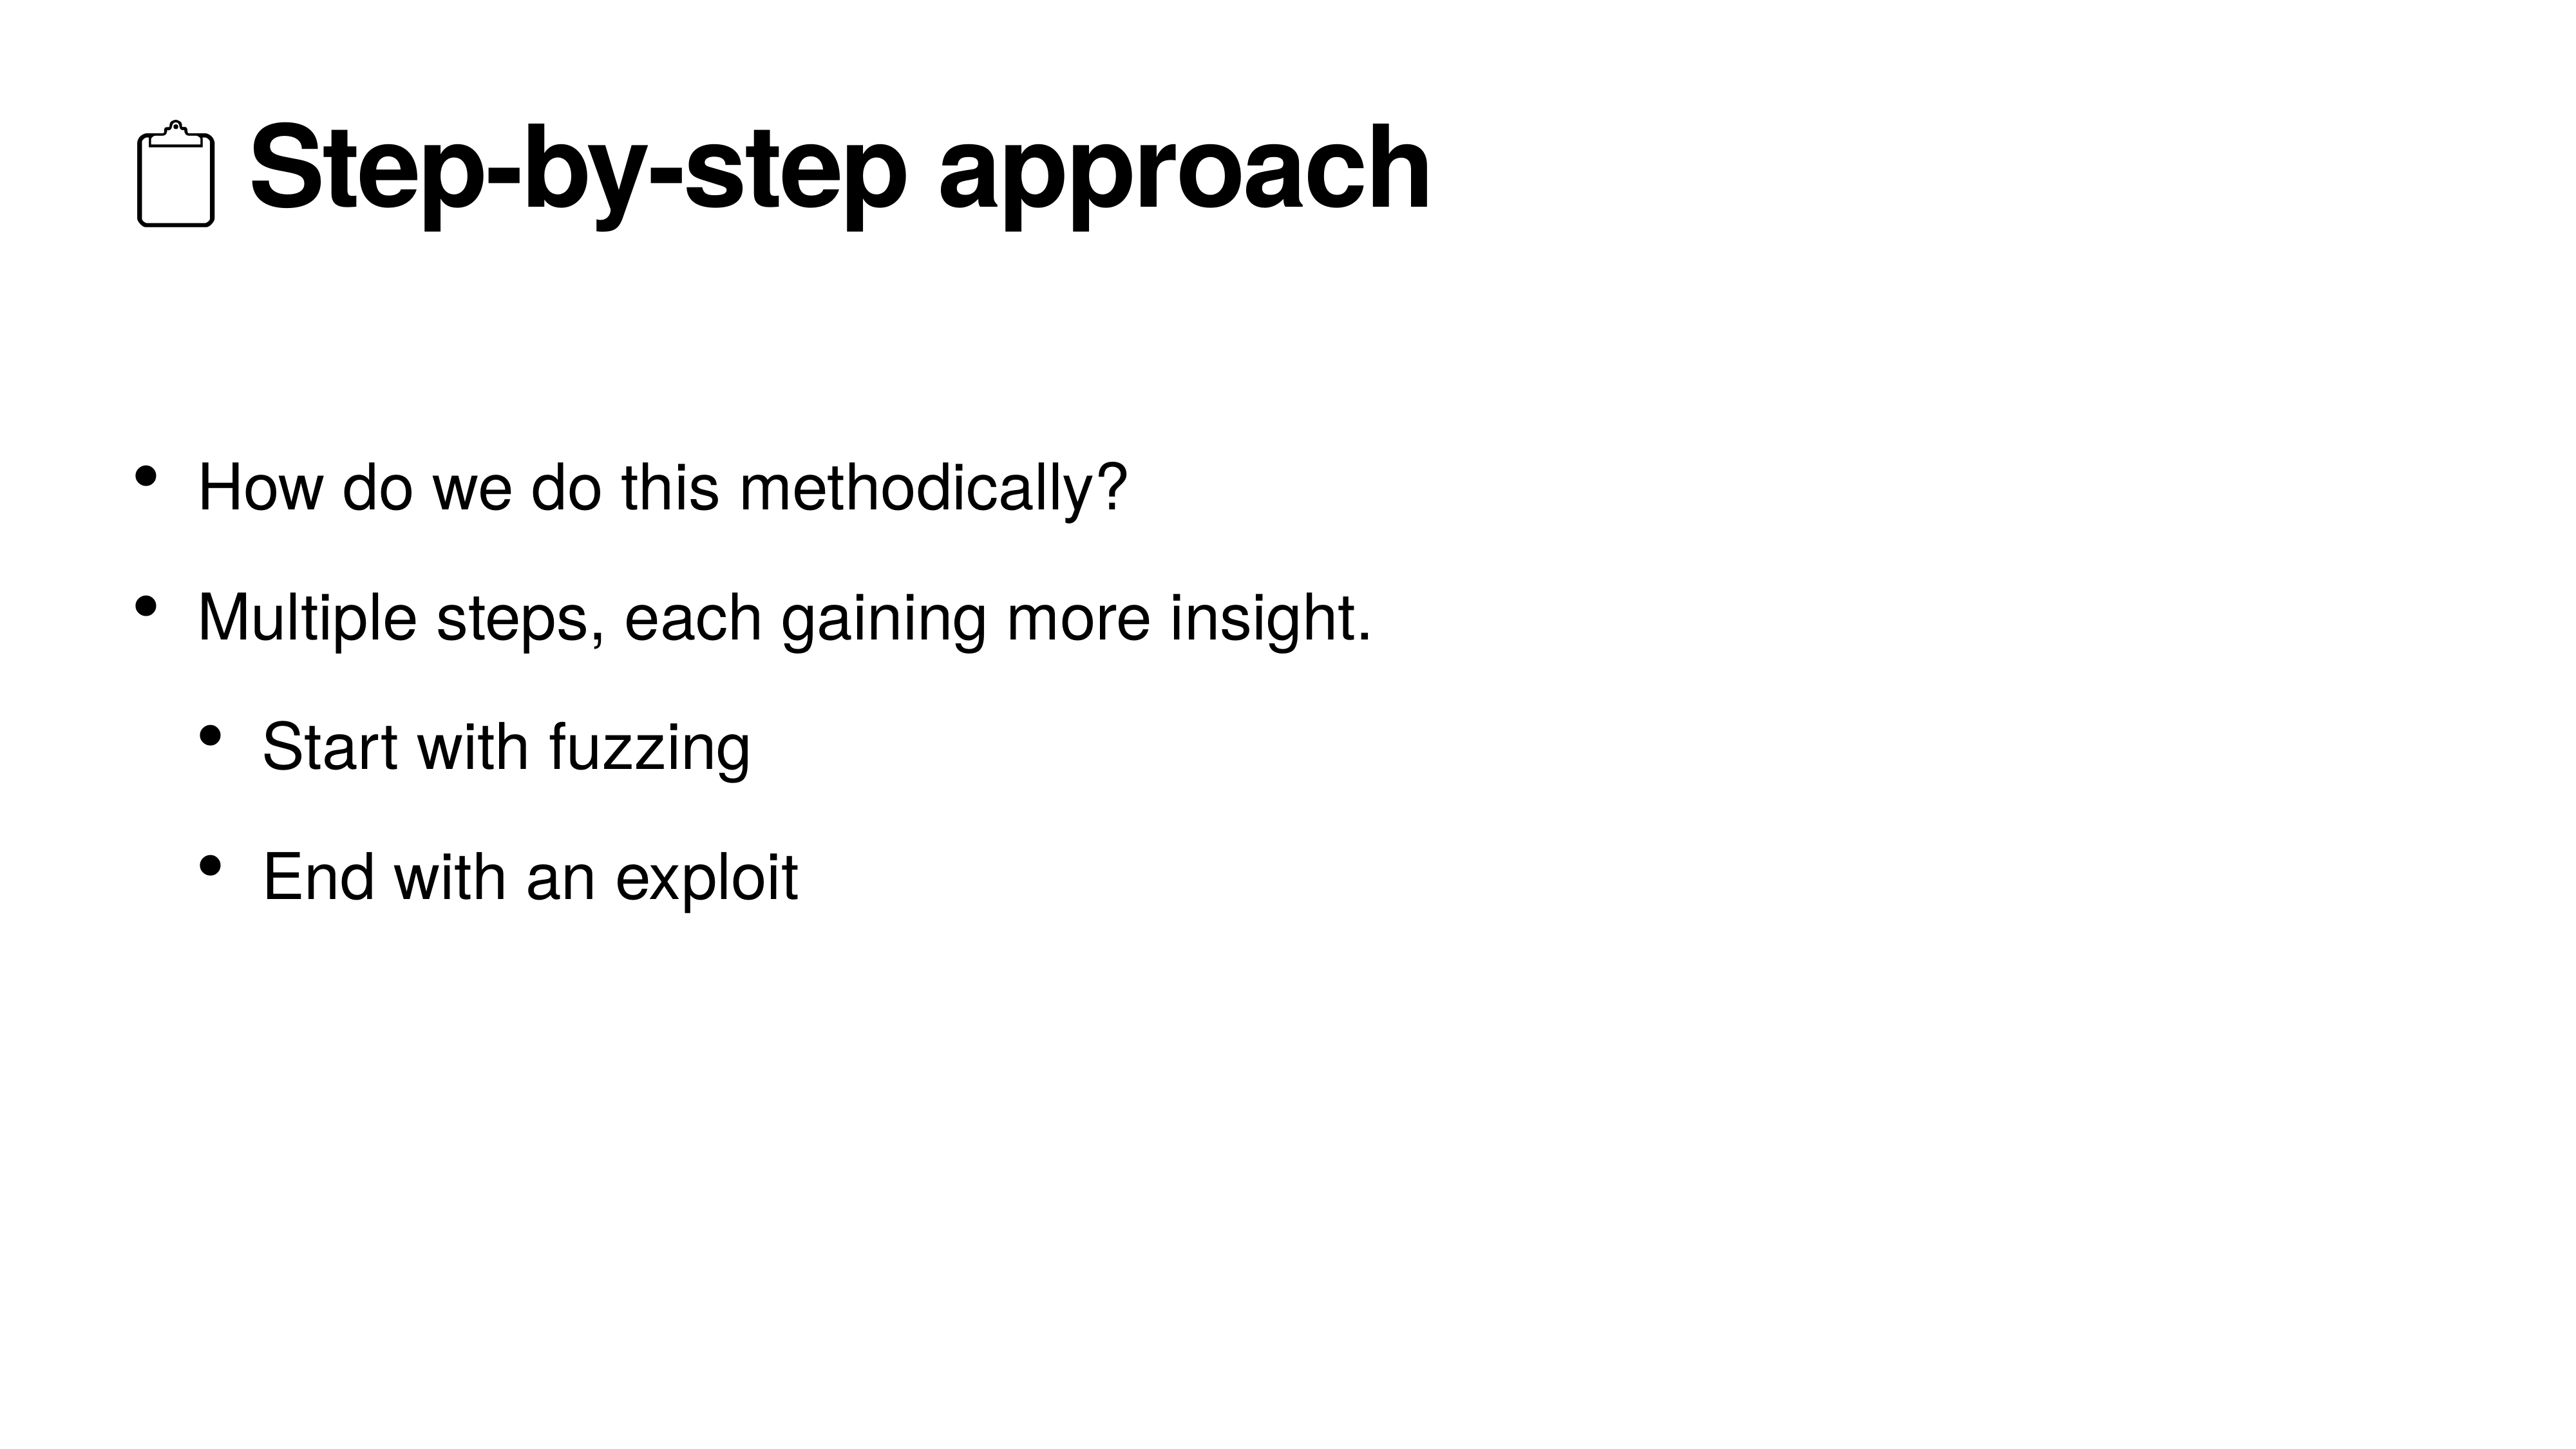

# 📋 Step-by-step approach

How do we do this methodically?
Multiple steps, each gaining more insight.
Start with fuzzing
End with an exploit